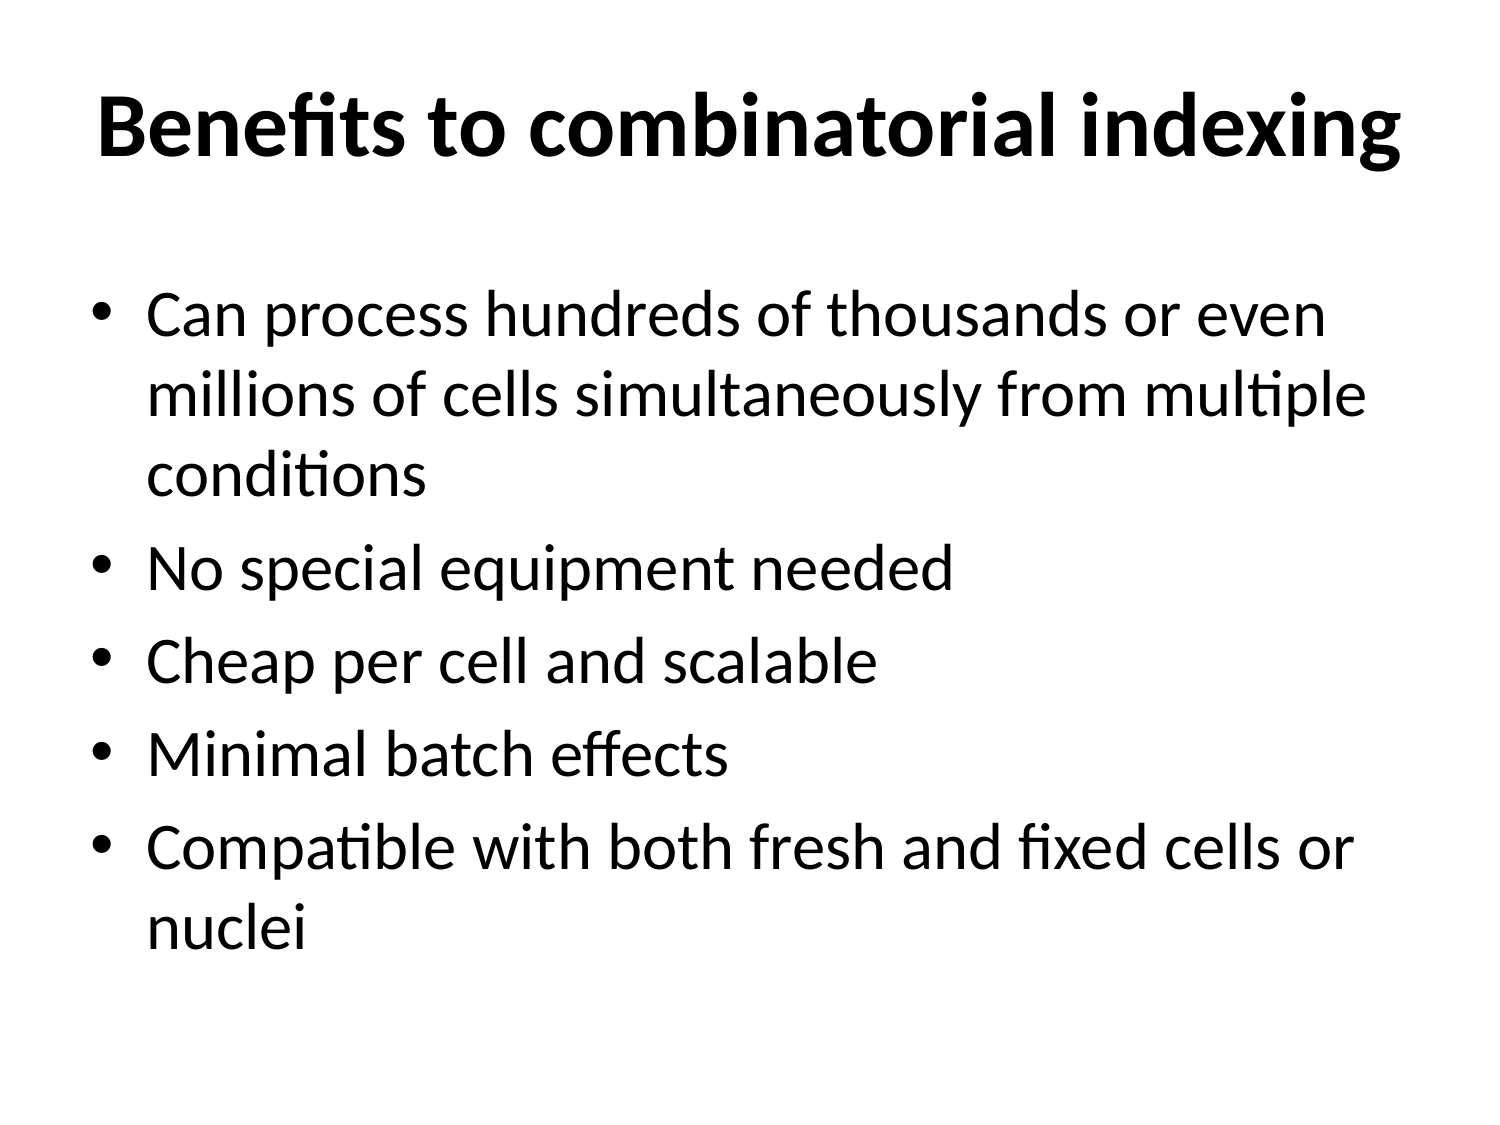

# Benefits to combinatorial indexing
Can process hundreds of thousands or even millions of cells simultaneously from multiple conditions
No special equipment needed
Cheap per cell and scalable
Minimal batch effects
Compatible with both fresh and fixed cells or nuclei